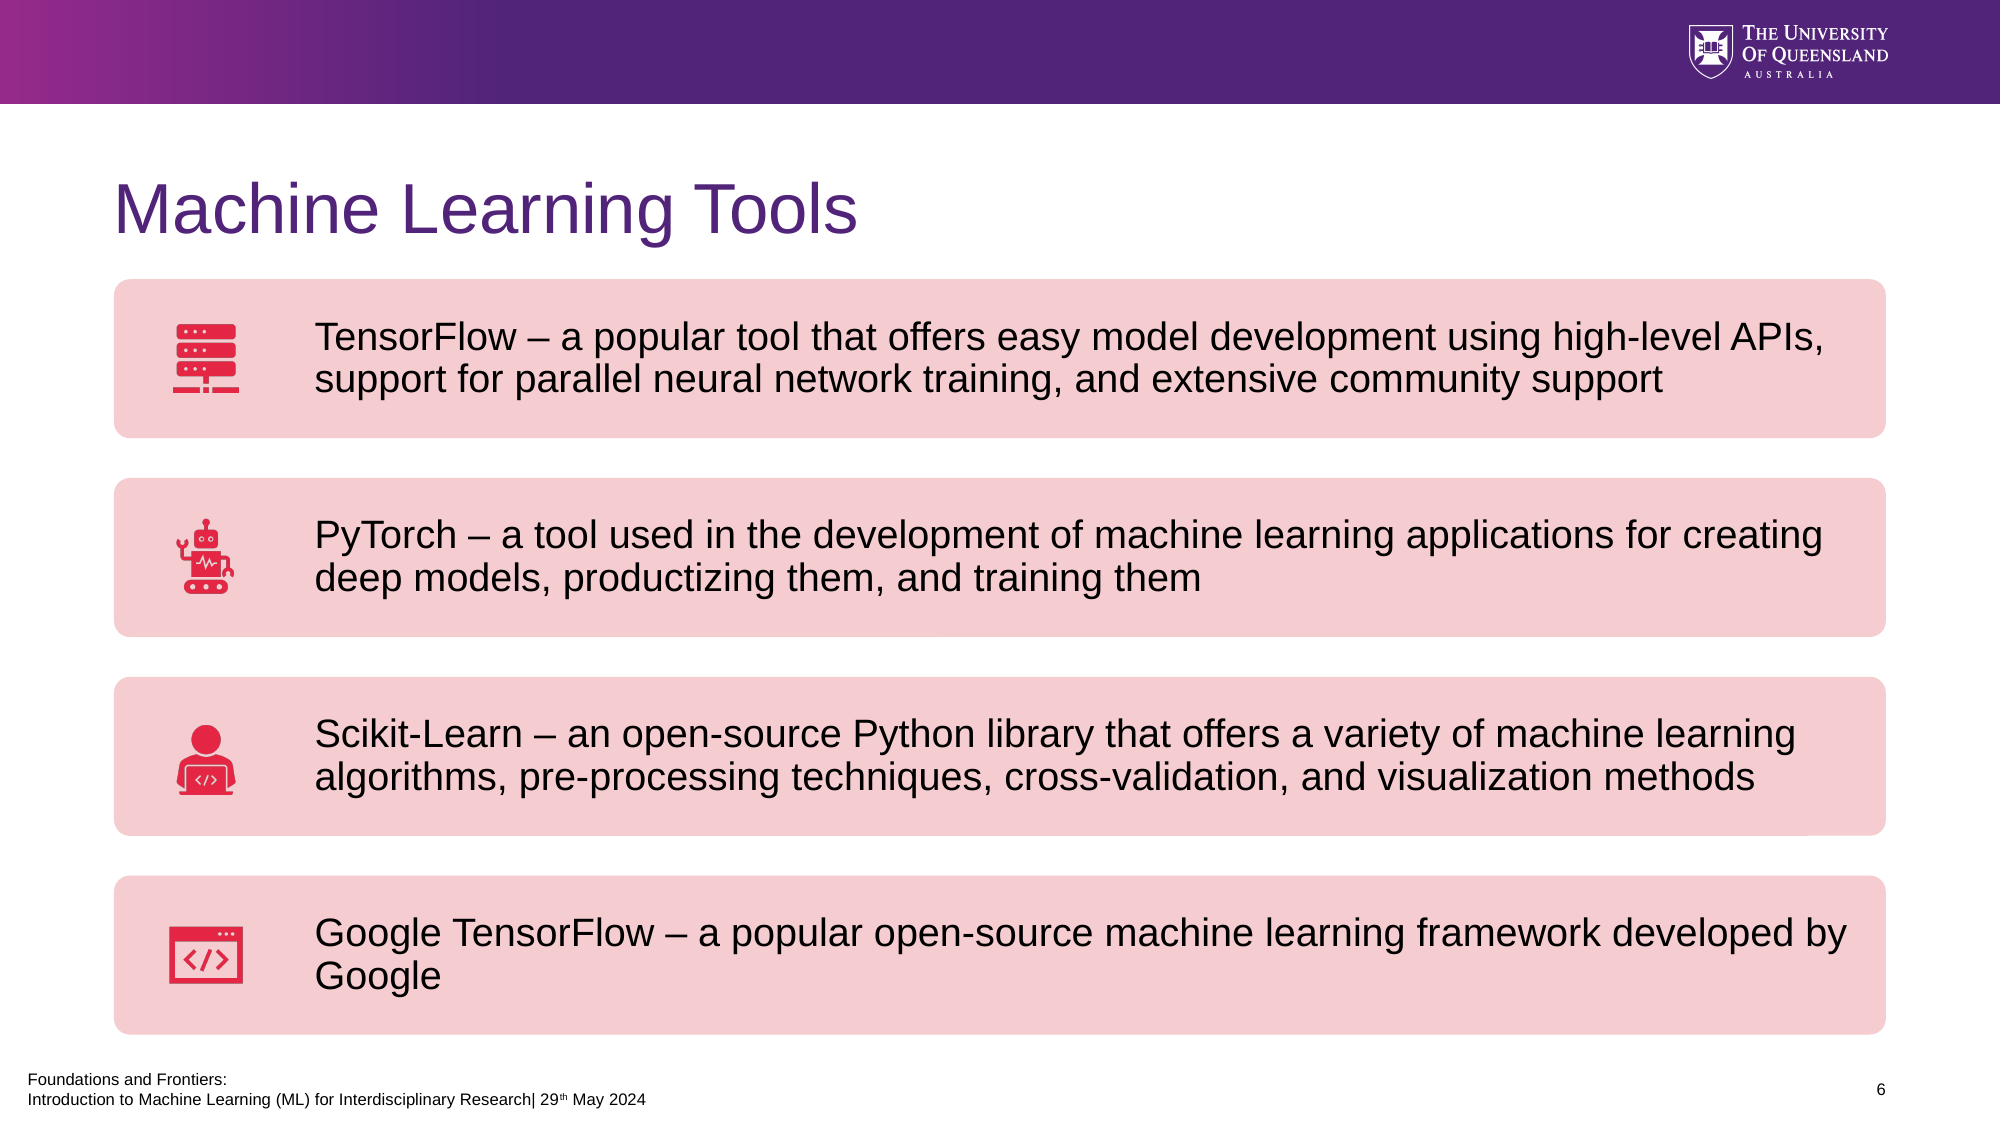

Machine Learning Tools
TensorFlow – a popular tool that offers easy model development using high-level APIs, support for parallel neural network training, and extensive community support
PyTorch – a tool used in the development of machine learning applications for creating deep models, productizing them, and training them
Scikit-Learn – an open-source Python library that offers a variety of machine learning algorithms, pre-processing techniques, cross-validation, and visualization methods
Google TensorFlow – a popular open-source machine learning framework developed by Google
Foundations and Frontiers:
Introduction to Machine Learning (ML) for Interdisciplinary Research| 29th May 2024
6